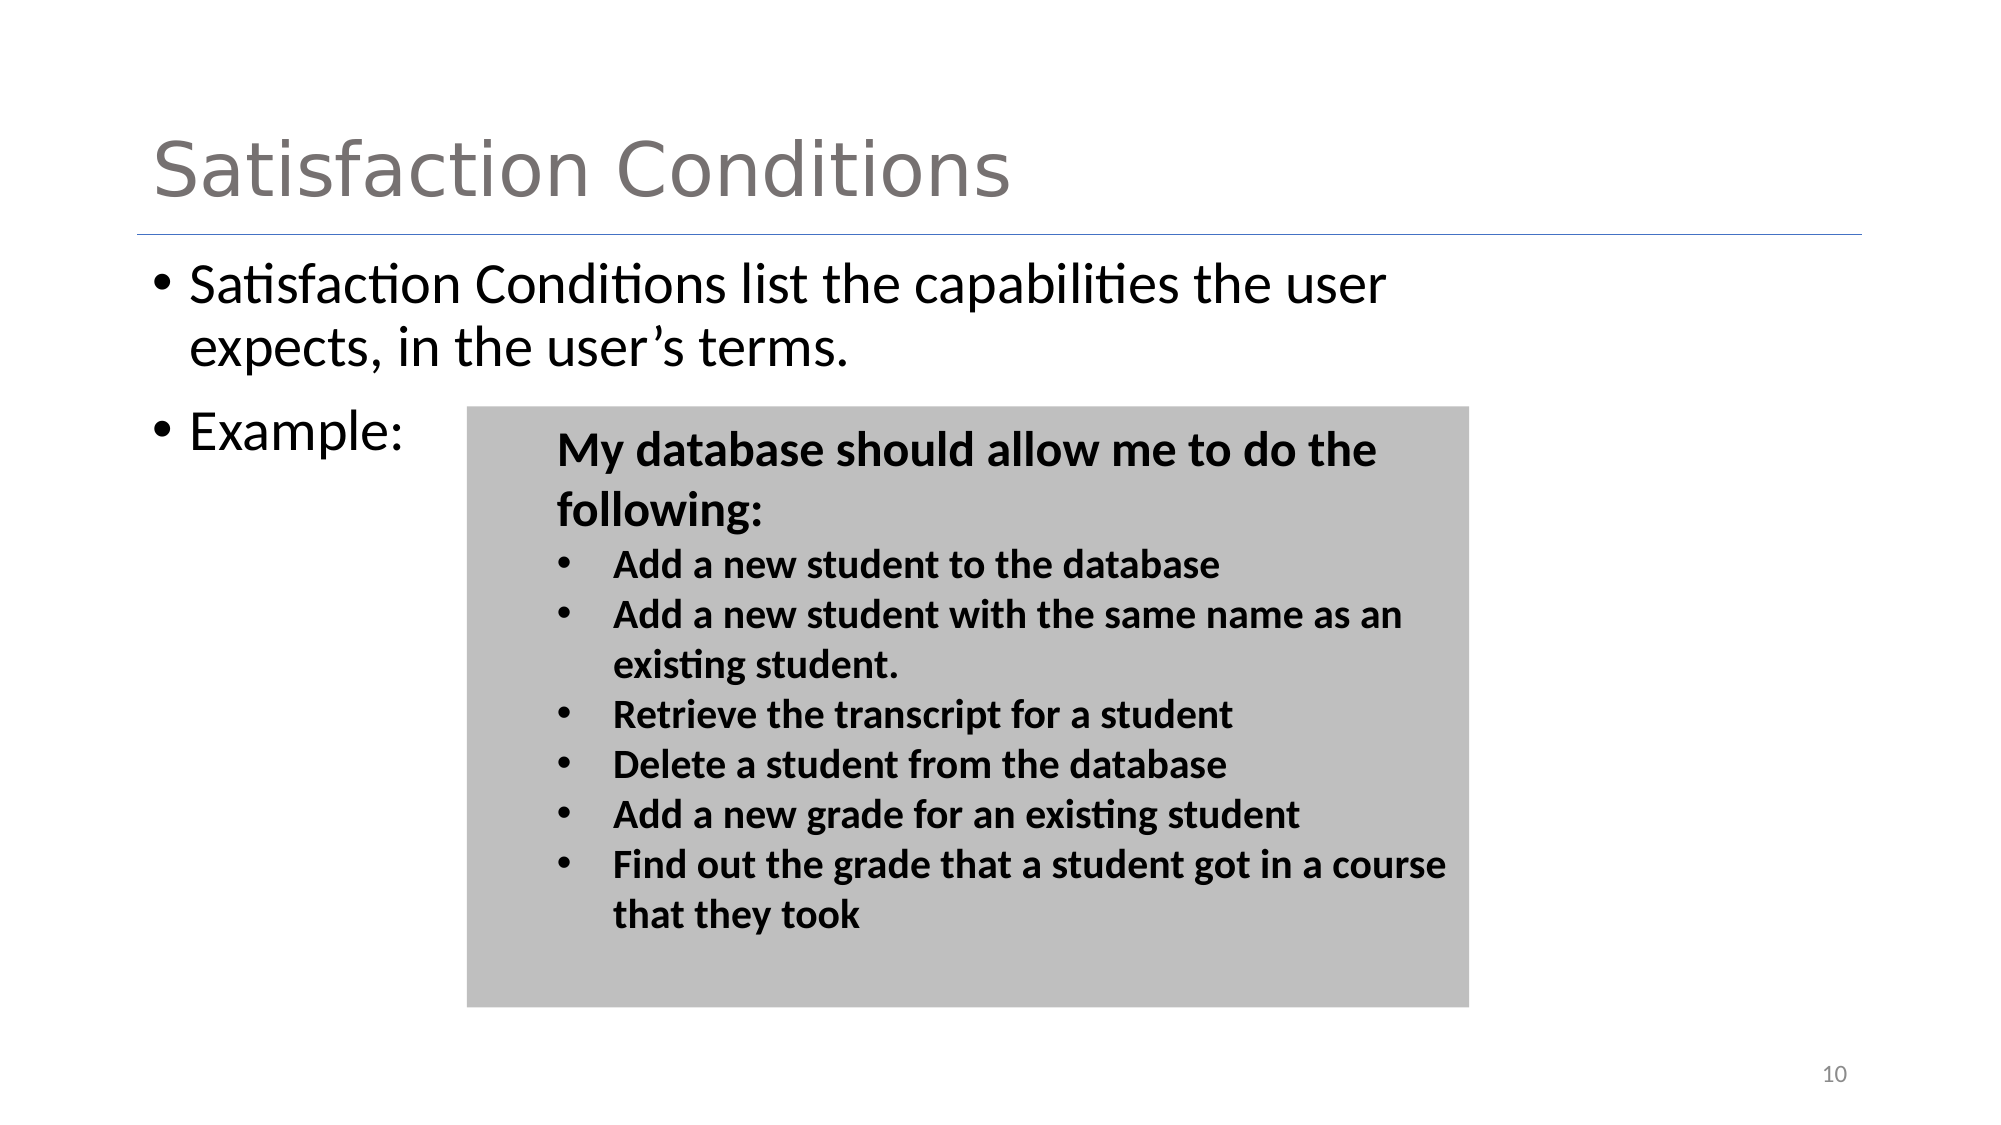

# Satisfaction Conditions
Satisfaction Conditions list the capabilities the user expects, in the user’s terms.
Example:
My database should allow me to do the following:
Add a new student to the database
Add a new student with the same name as an existing student.
Retrieve the transcript for a student
Delete a student from the database
Add a new grade for an existing student
Find out the grade that a student got in a course that they took

10